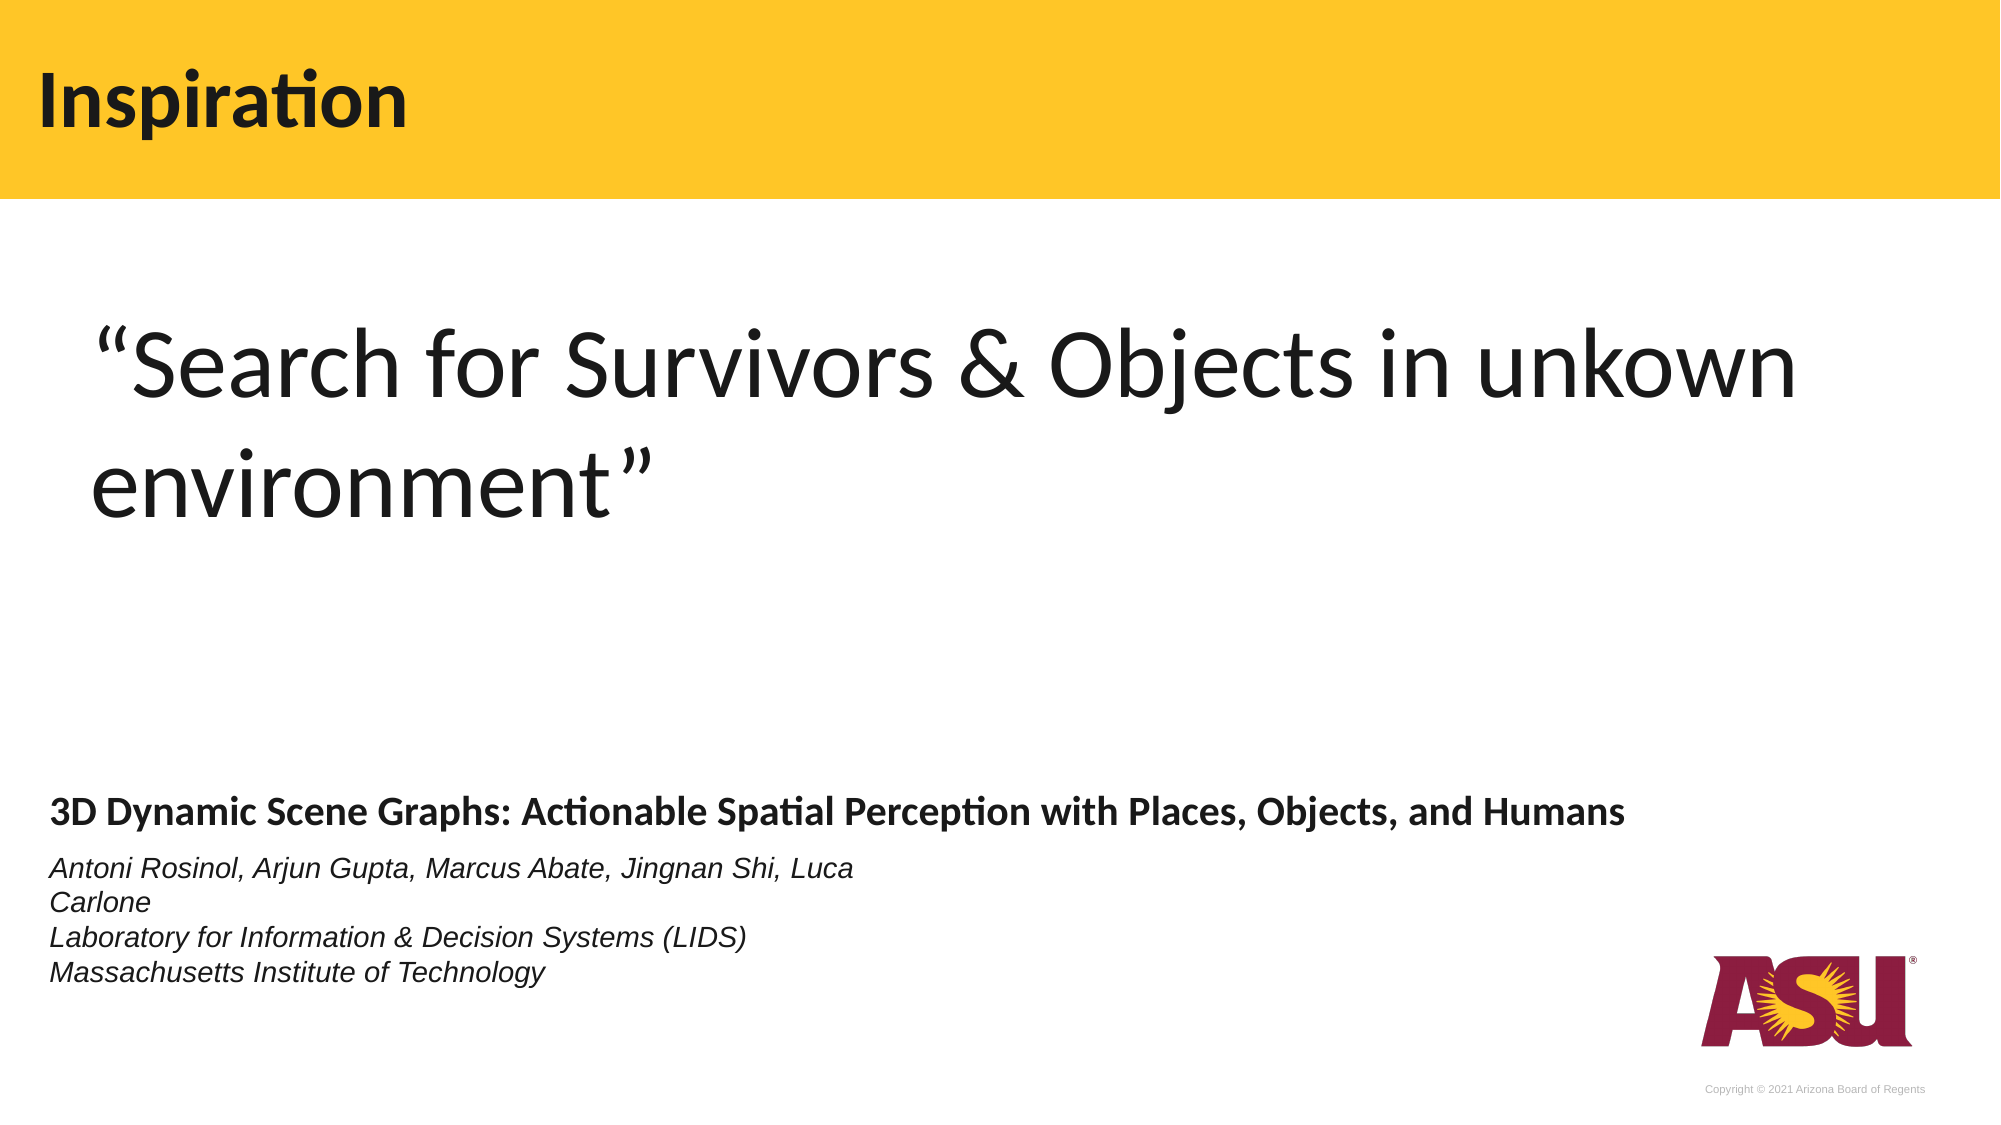

Inspiration
“Search for Survivors & Objects in unkown environment”
3D Dynamic Scene Graphs: Actionable Spatial Perception with Places, Objects, and Humans
Antoni Rosinol, Arjun Gupta, Marcus Abate, Jingnan Shi, Luca Carlone
Laboratory for Information & Decision Systems (LIDS)
Massachusetts Institute of Technology